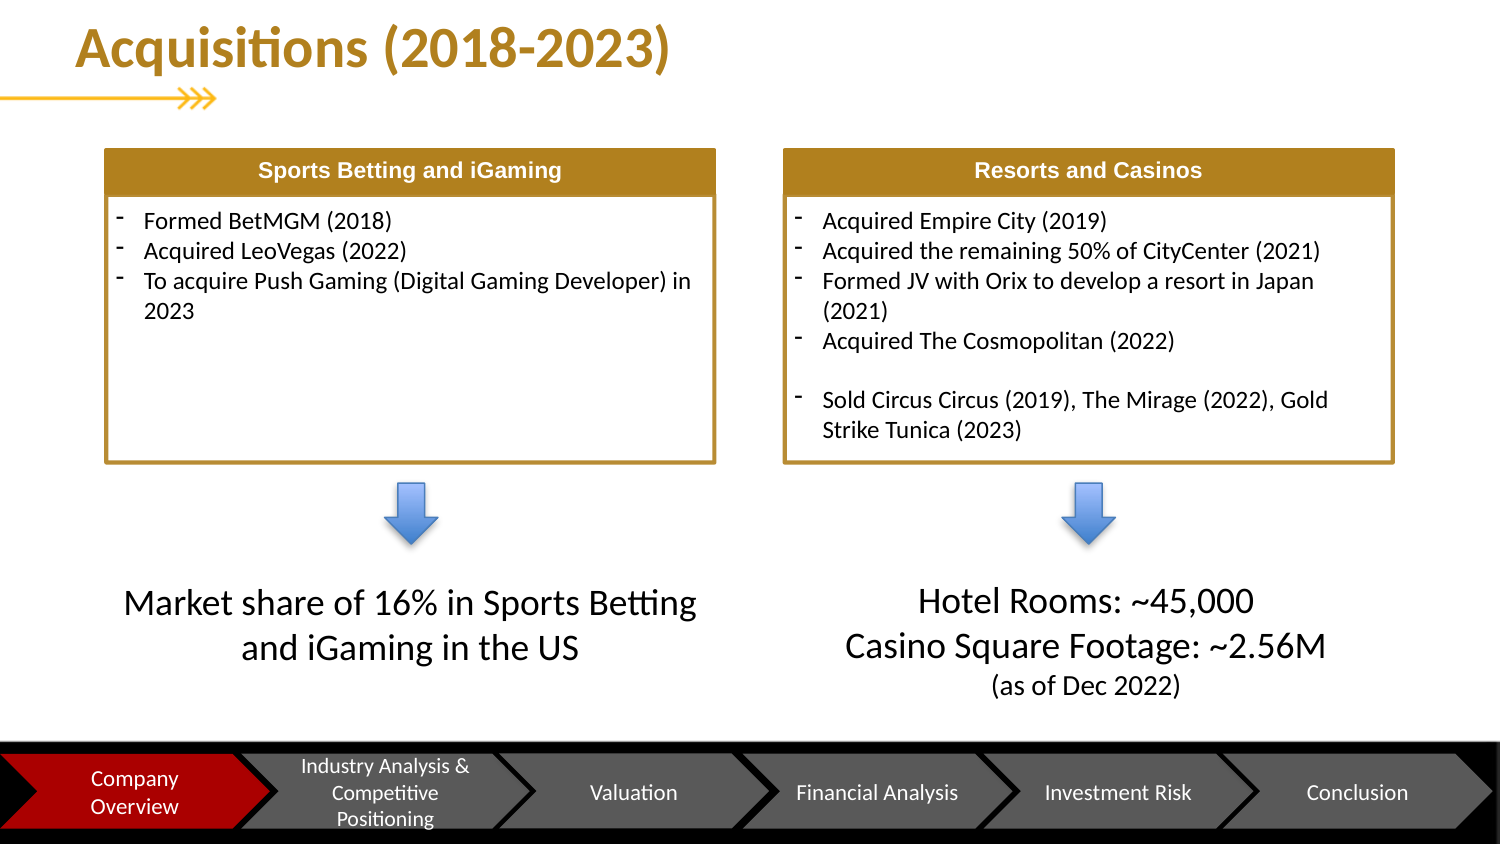

Acquisitions (2018-2023)
Sports Betting and iGaming
Formed BetMGM (2018)
Acquired LeoVegas (2022)
To acquire Push Gaming (Digital Gaming Developer) in 2023
Resorts and Casinos
Acquired Empire City (2019)
Acquired the remaining 50% of CityCenter (2021)
Formed JV with Orix to develop a resort in Japan (2021)
Acquired The Cosmopolitan (2022)

Sold Circus Circus (2019), The Mirage (2022), Gold Strike Tunica (2023)

Hotel Rooms: ~45,000
Casino Square Footage: ~2.56M
(as of Dec 2022)
Market share of 16% in Sports Betting and iGaming in the US